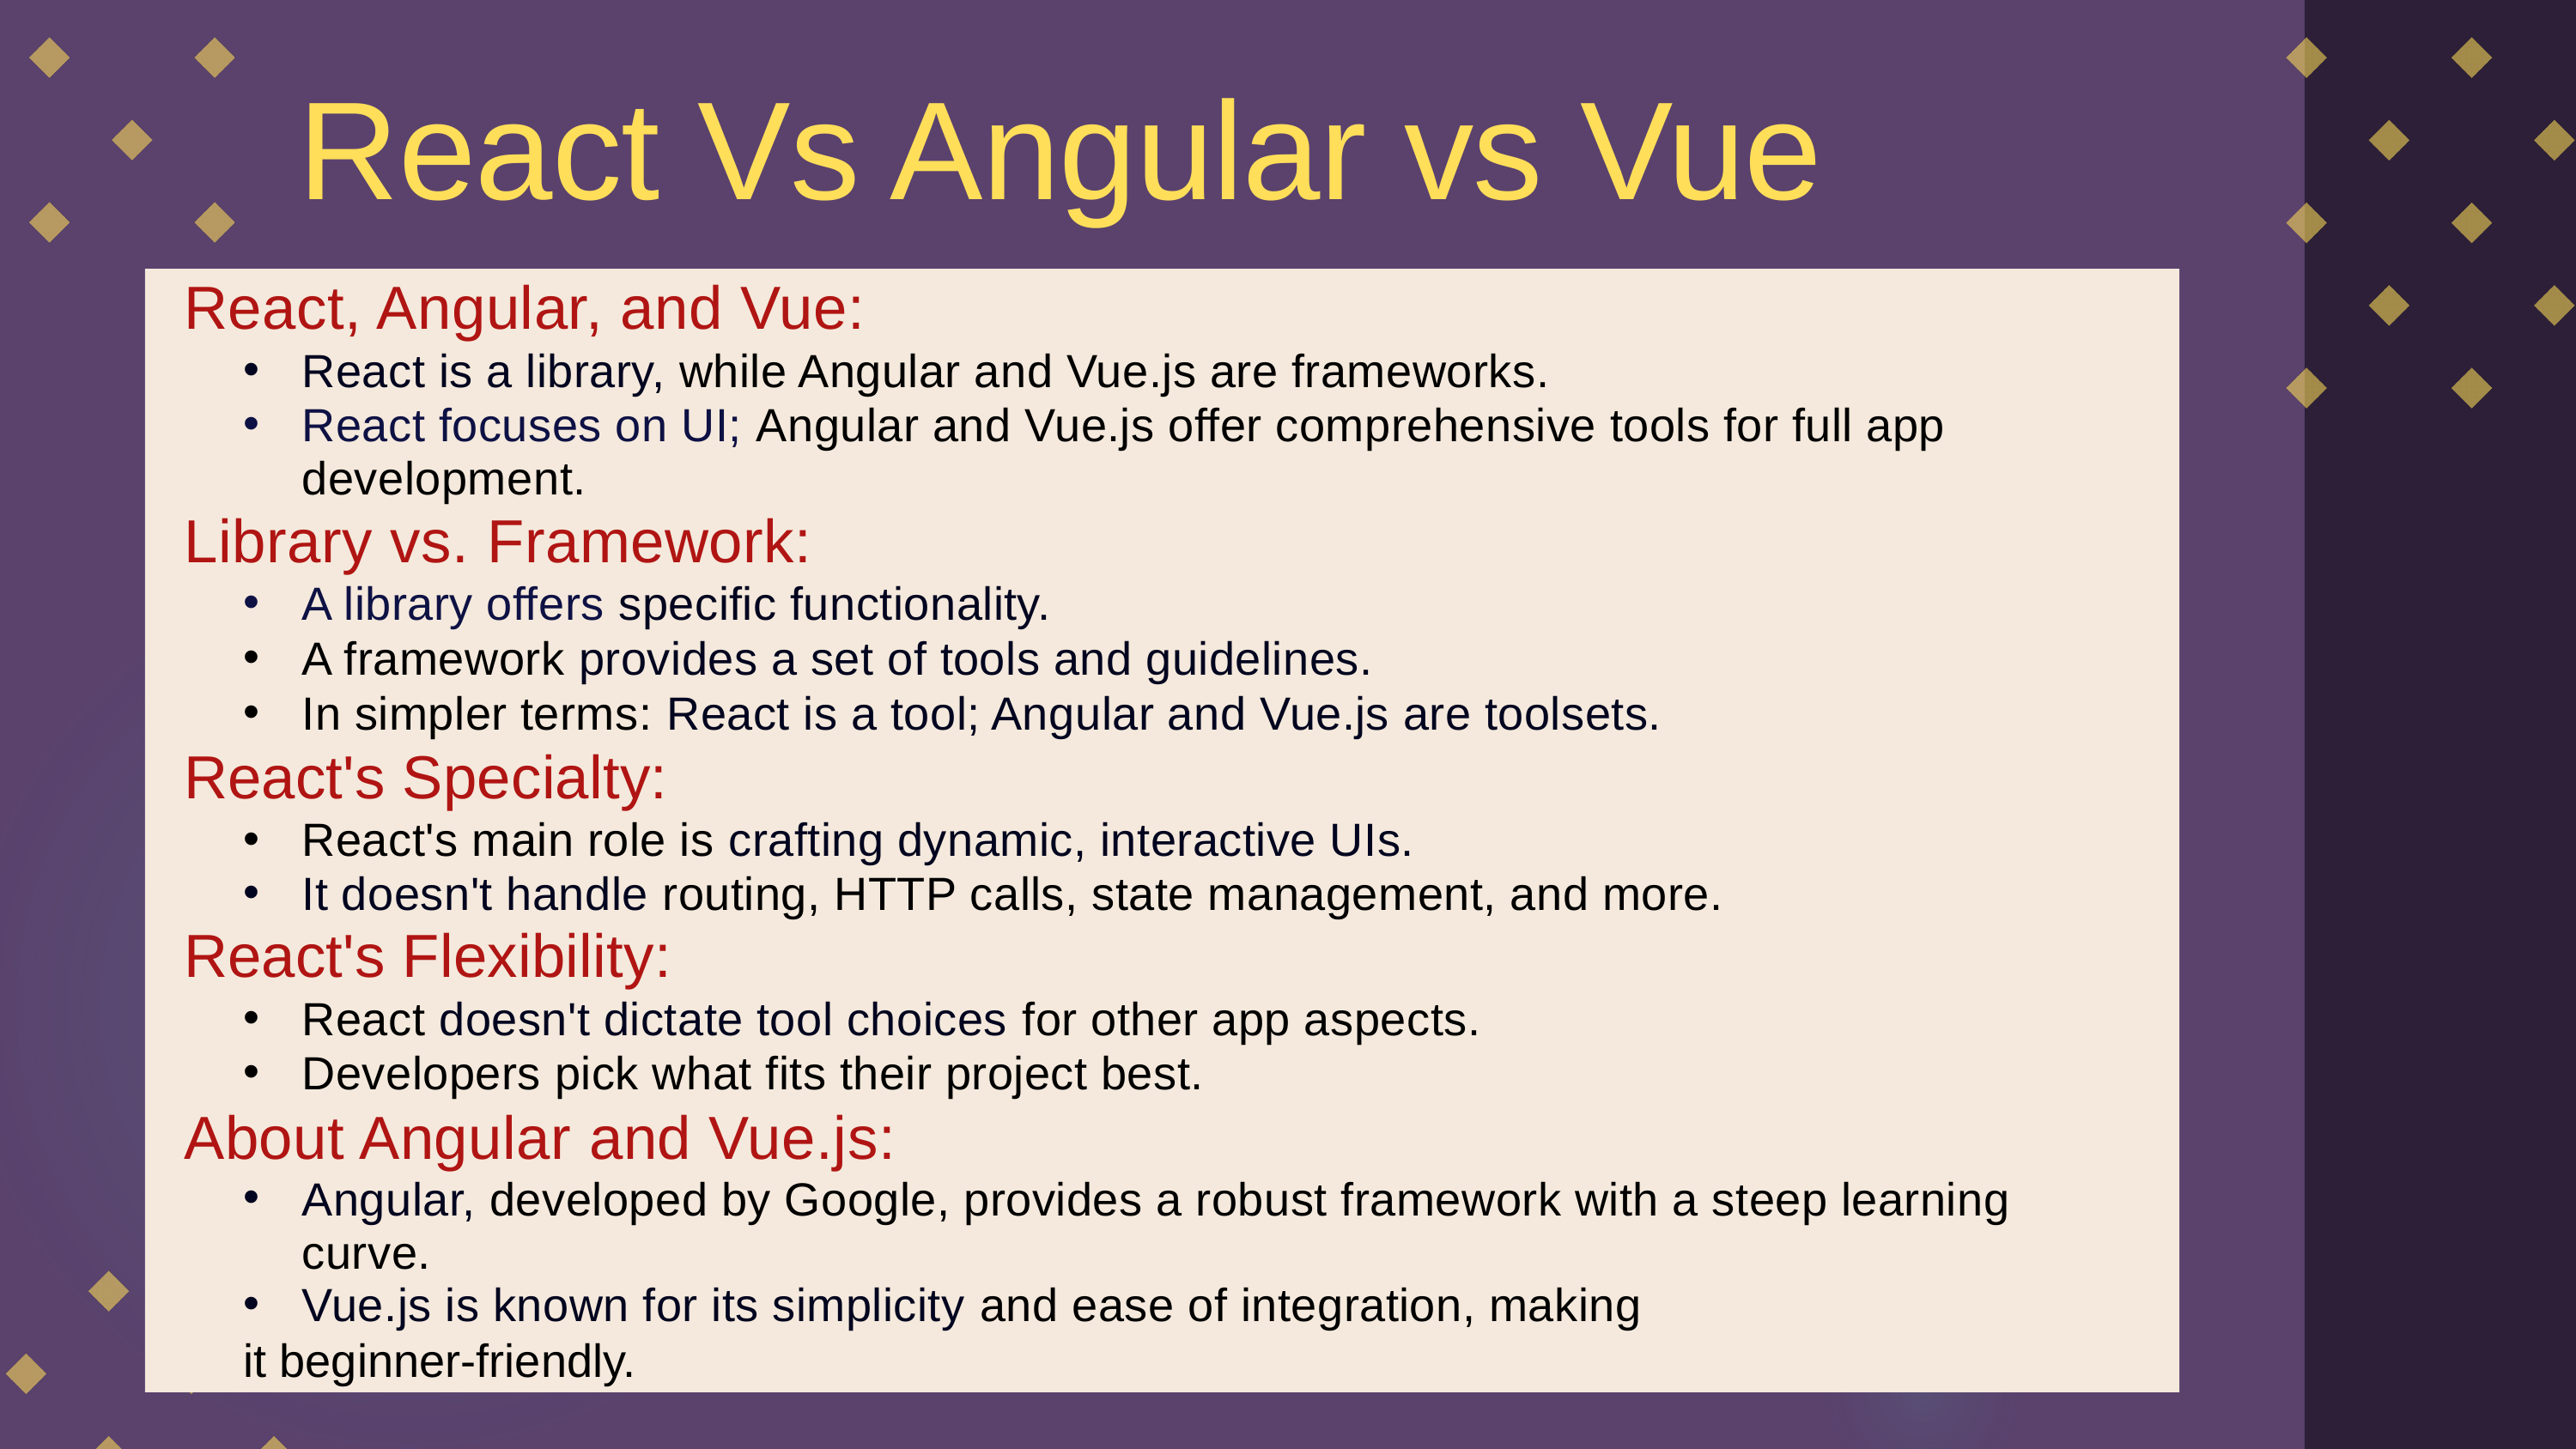

React Vs Angular vs Vue

React, Angular, and Vue:
React is a library, while Angular and Vue.js are frameworks.
React focuses on UI; Angular and Vue.js offer comprehensive tools for full app development.
Library vs. Framework:
A library offers specific functionality.
A framework provides a set of tools and guidelines.
In simpler terms: React is a tool; Angular and Vue.js are toolsets.
React's Specialty:
React's main role is crafting dynamic, interactive UIs.
It doesn't handle routing, HTTP calls, state management, and more.
React's Flexibility:
React doesn't dictate tool choices for other app aspects.
Developers pick what fits their project best.
About Angular and Vue.js:
Angular, developed by Google, provides a robust framework with a steep learning curve.
Vue.js is known for its simplicity and ease of integration, making
it beginner-friendly.